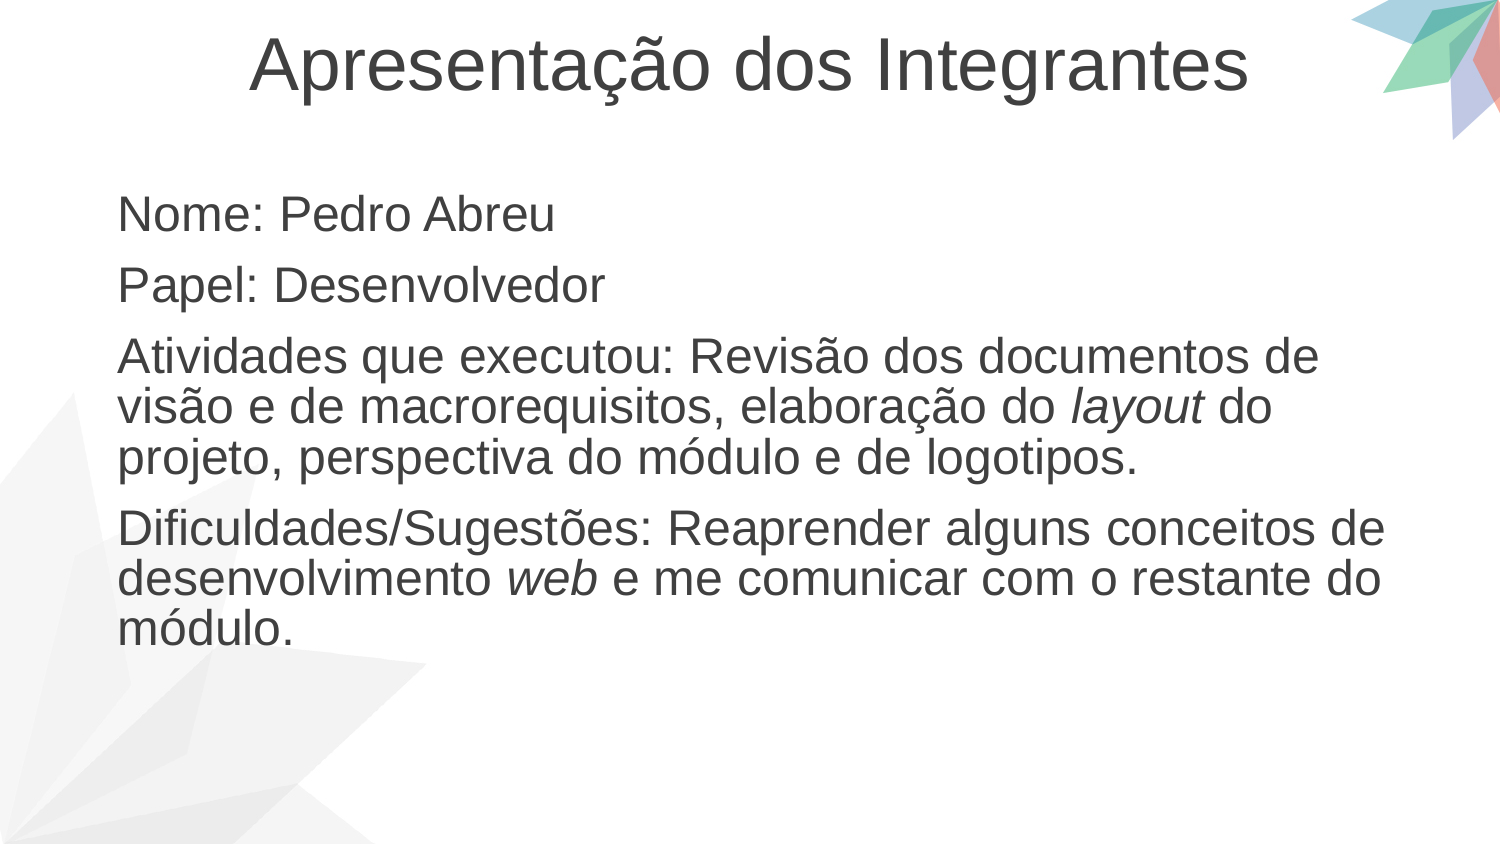

Apresentação dos Integrantes
Nome: Pedro Abreu
Papel: Desenvolvedor
Atividades que executou: Revisão dos documentos de visão e de macrorequisitos, elaboração do layout do projeto, perspectiva do módulo e de logotipos.
Dificuldades/Sugestões: Reaprender alguns conceitos de desenvolvimento web e me comunicar com o restante do módulo.